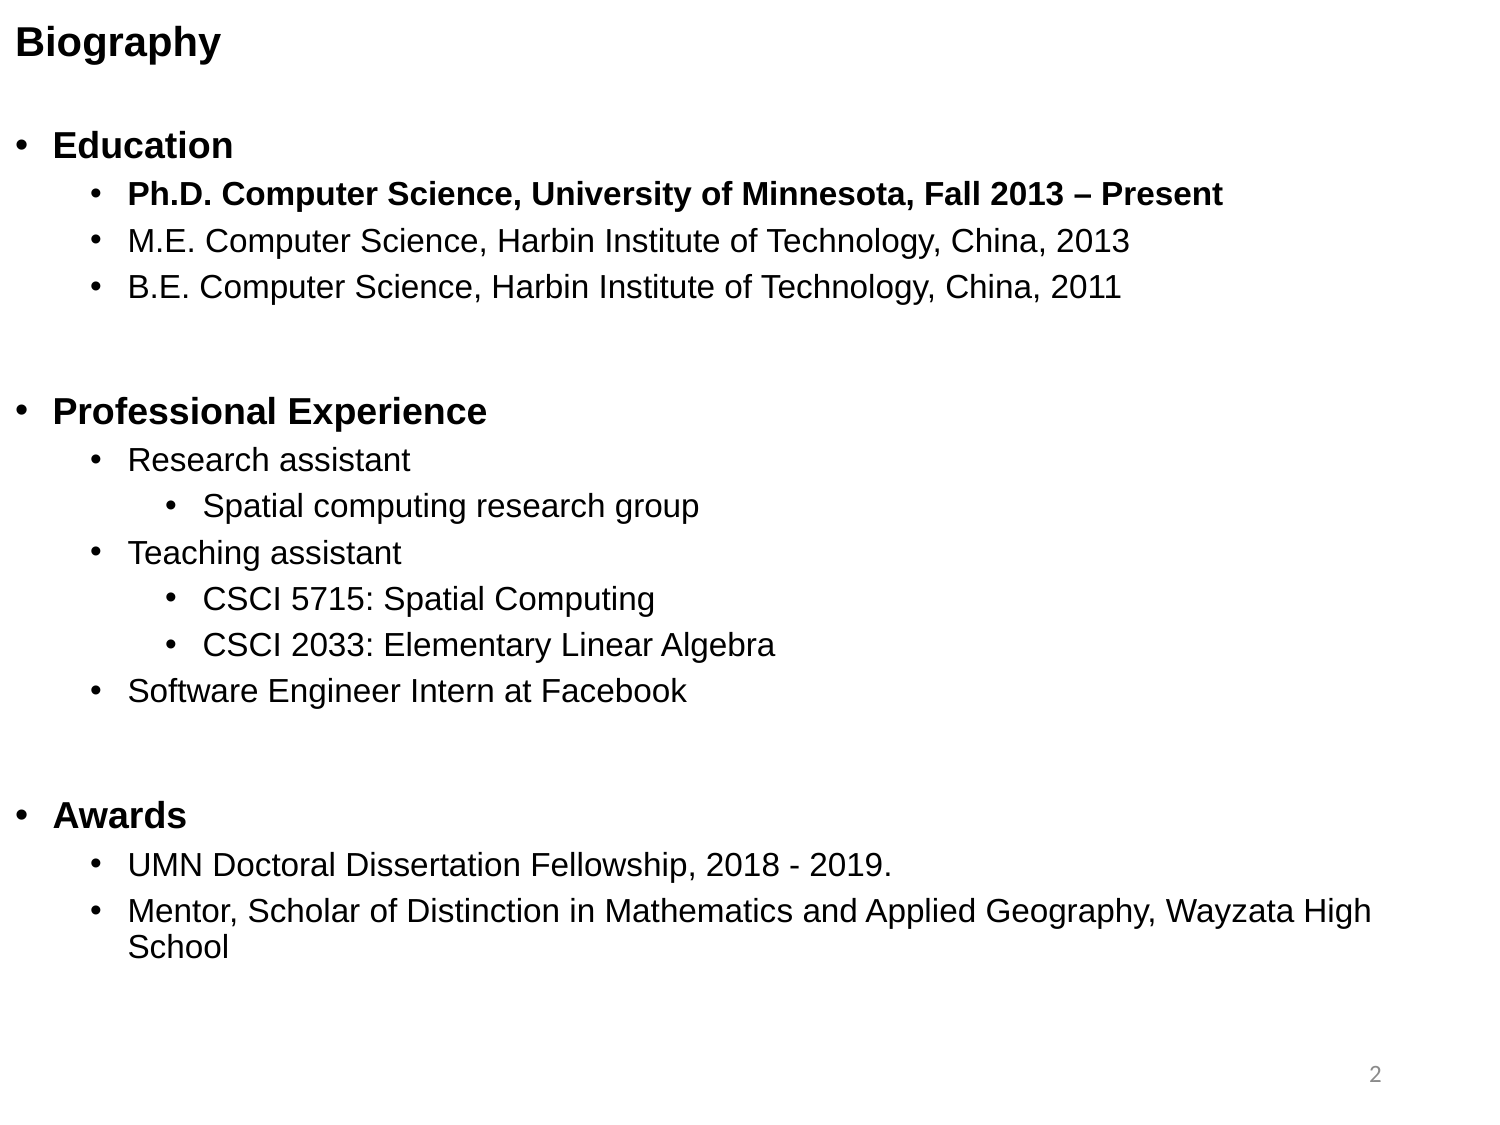

# Biography
Education
Ph.D. Computer Science, University of Minnesota, Fall 2013 – Present
M.E. Computer Science, Harbin Institute of Technology, China, 2013
B.E. Computer Science, Harbin Institute of Technology, China, 2011

Professional Experience
Research assistant
Spatial computing research group
Teaching assistant
CSCI 5715: Spatial Computing
CSCI 2033: Elementary Linear Algebra
Software Engineer Intern at Facebook

Awards
UMN Doctoral Dissertation Fellowship, 2018 - 2019.
Mentor, Scholar of Distinction in Mathematics and Applied Geography, Wayzata High School
2